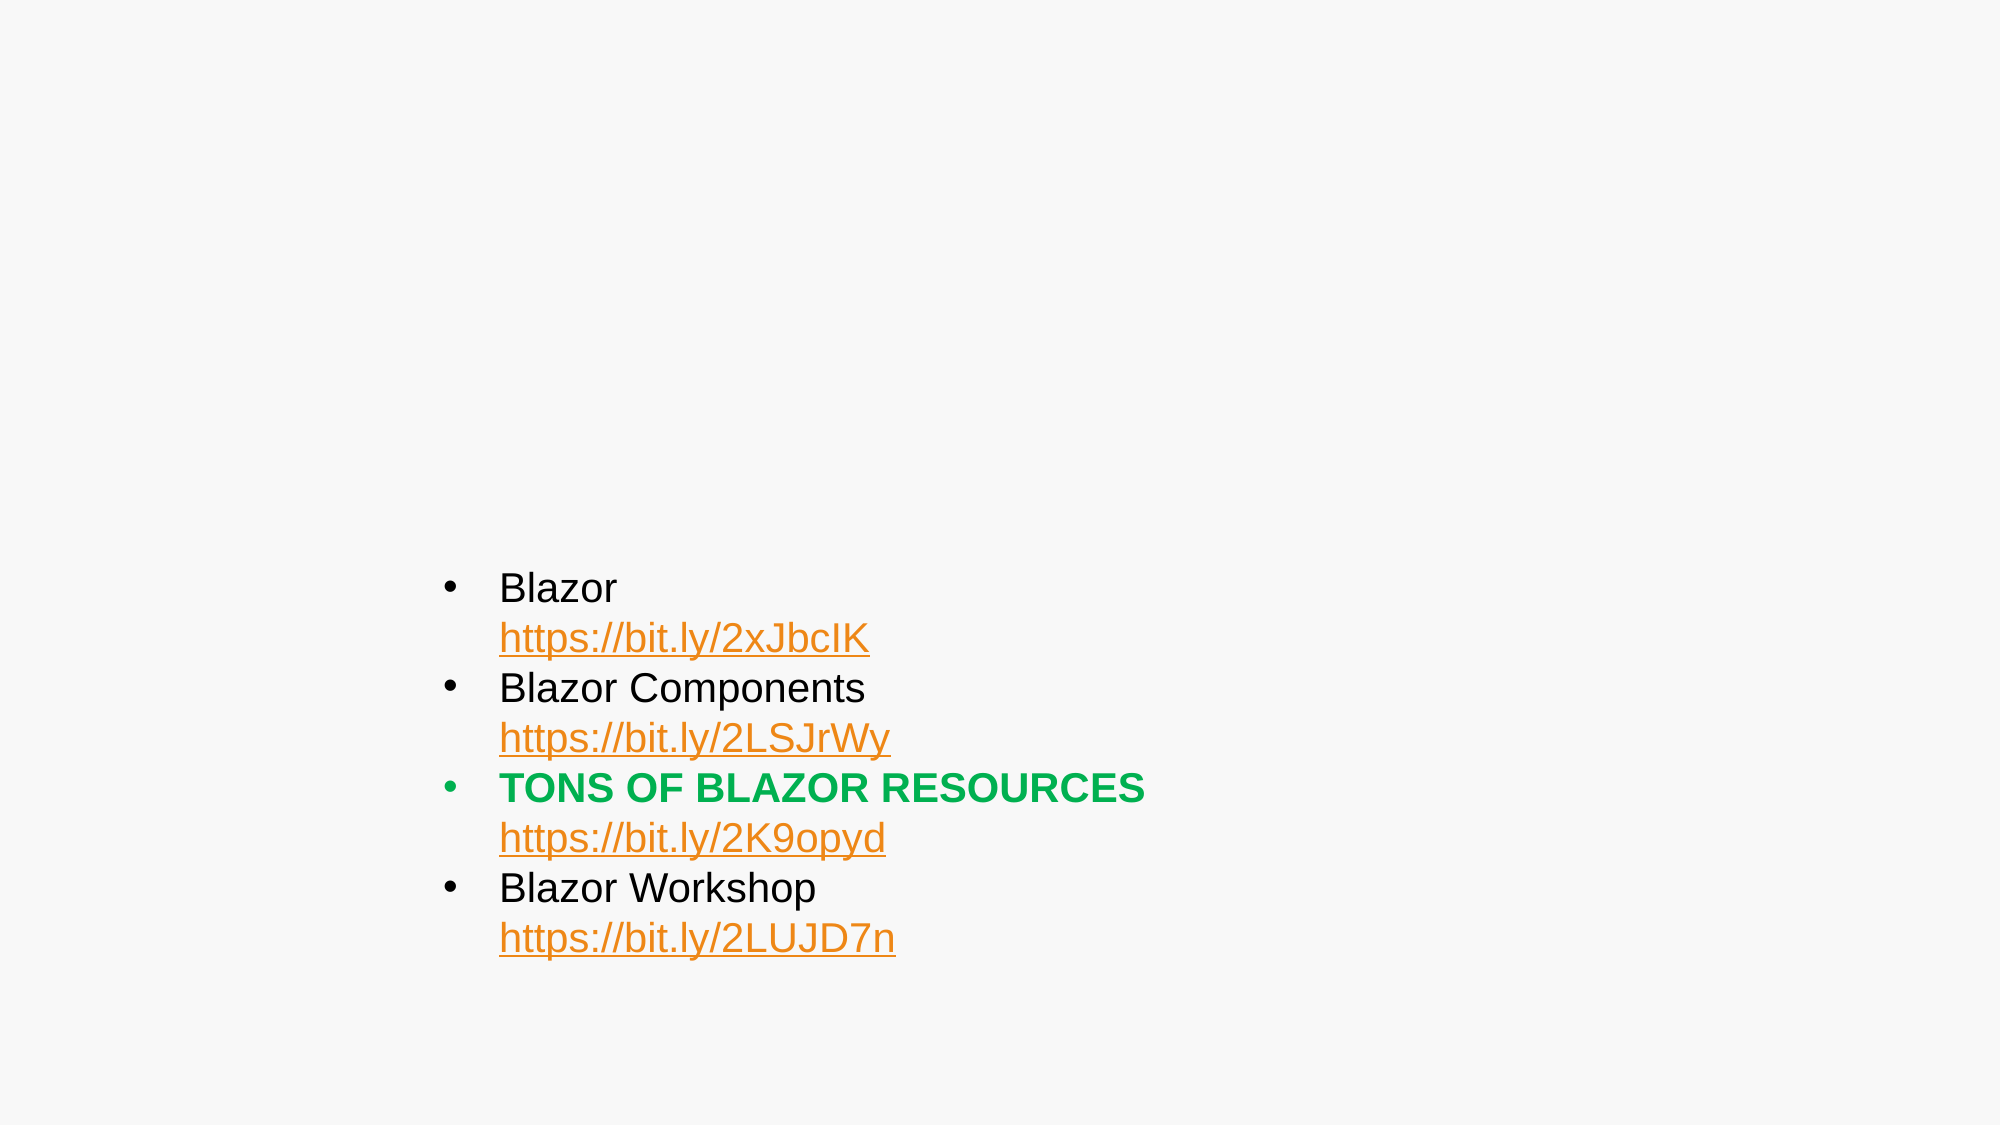

Blazor
https://bit.ly/2xJbcIK
Blazor Components
https://bit.ly/2LSJrWy
TONS OF BLAZOR RESOURCES
https://bit.ly/2K9opyd
Blazor Workshop
https://bit.ly/2LUJD7n